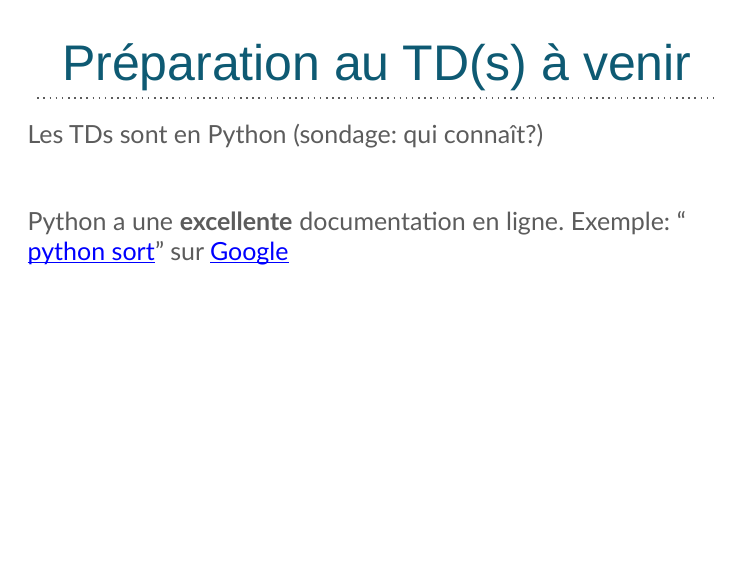

# Préparation au TD(s) à venir
Les TDs sont en Python (sondage: qui connaît?)

Python a une excellente documentation en ligne. Exemple: “python sort” sur Google